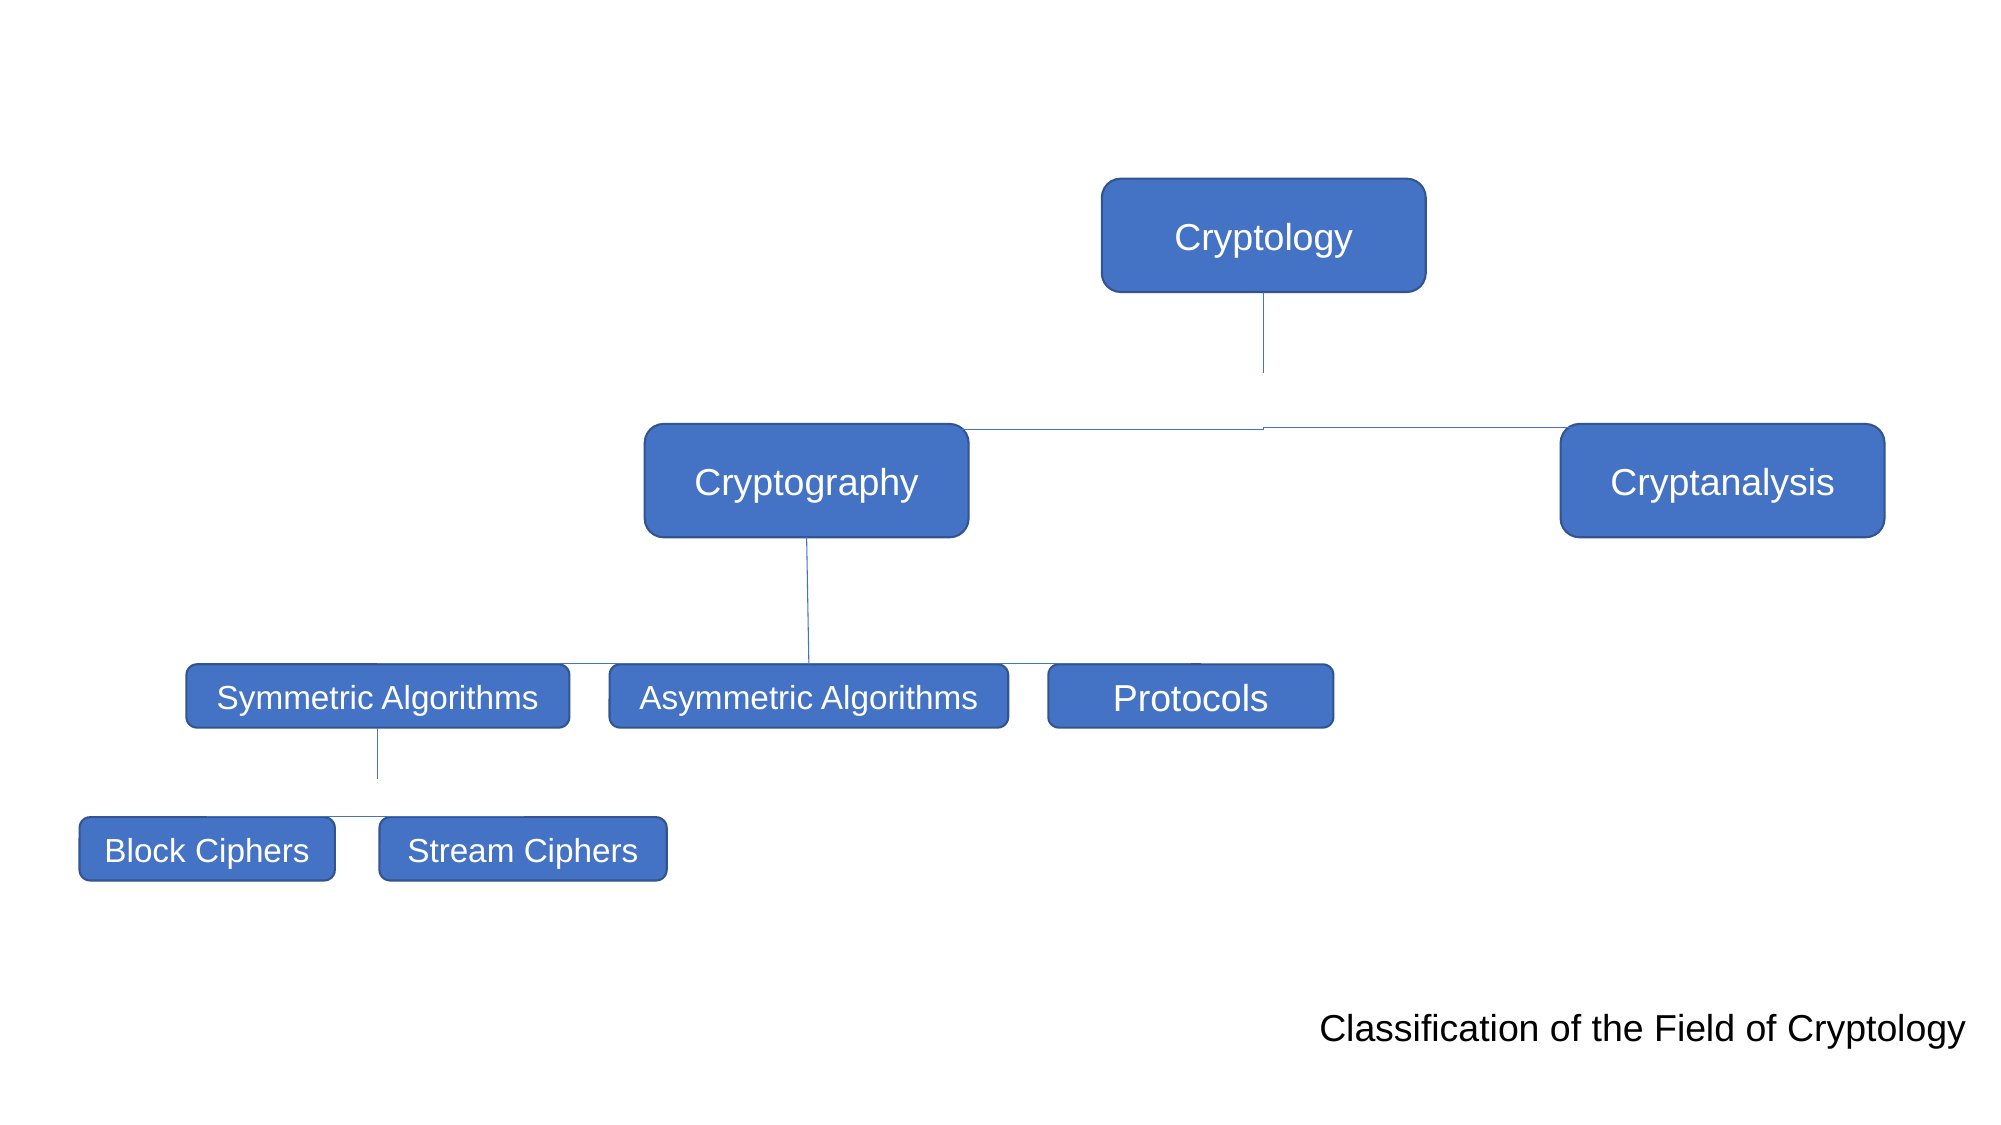

Cryptology
Cryptography
Cryptanalysis
Asymmetric Algorithms
Protocols
Symmetric Algorithms
Stream Ciphers
Block Ciphers
Classification of the Field of Cryptology